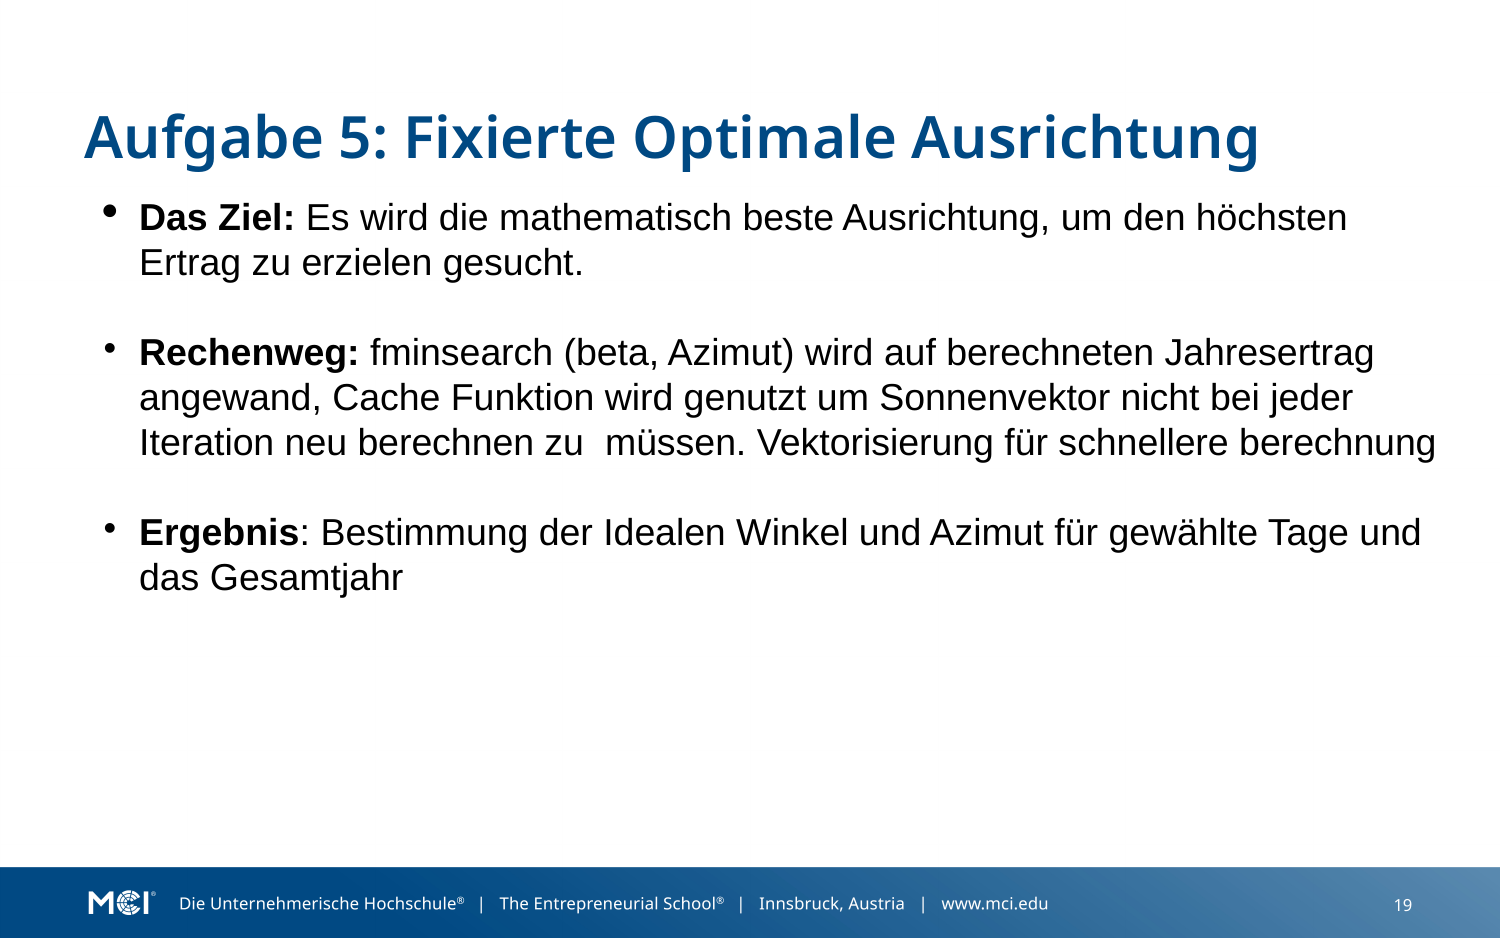

Aufgabe 5: Fixierte Optimale Ausrichtung
Das Ziel: Es wird die mathematisch beste Ausrichtung, um den höchsten Ertrag zu erzielen gesucht.

Rechenweg: fminsearch (beta, Azimut) wird auf berechneten Jahresertrag angewand, Cache Funktion wird genutzt um Sonnenvektor nicht bei jeder Iteration neu berechnen zu  müssen. Vektorisierung für schnellere berechnung

Ergebnis: Bestimmung der Idealen Winkel und Azimut für gewählte Tage und das Gesamtjahr